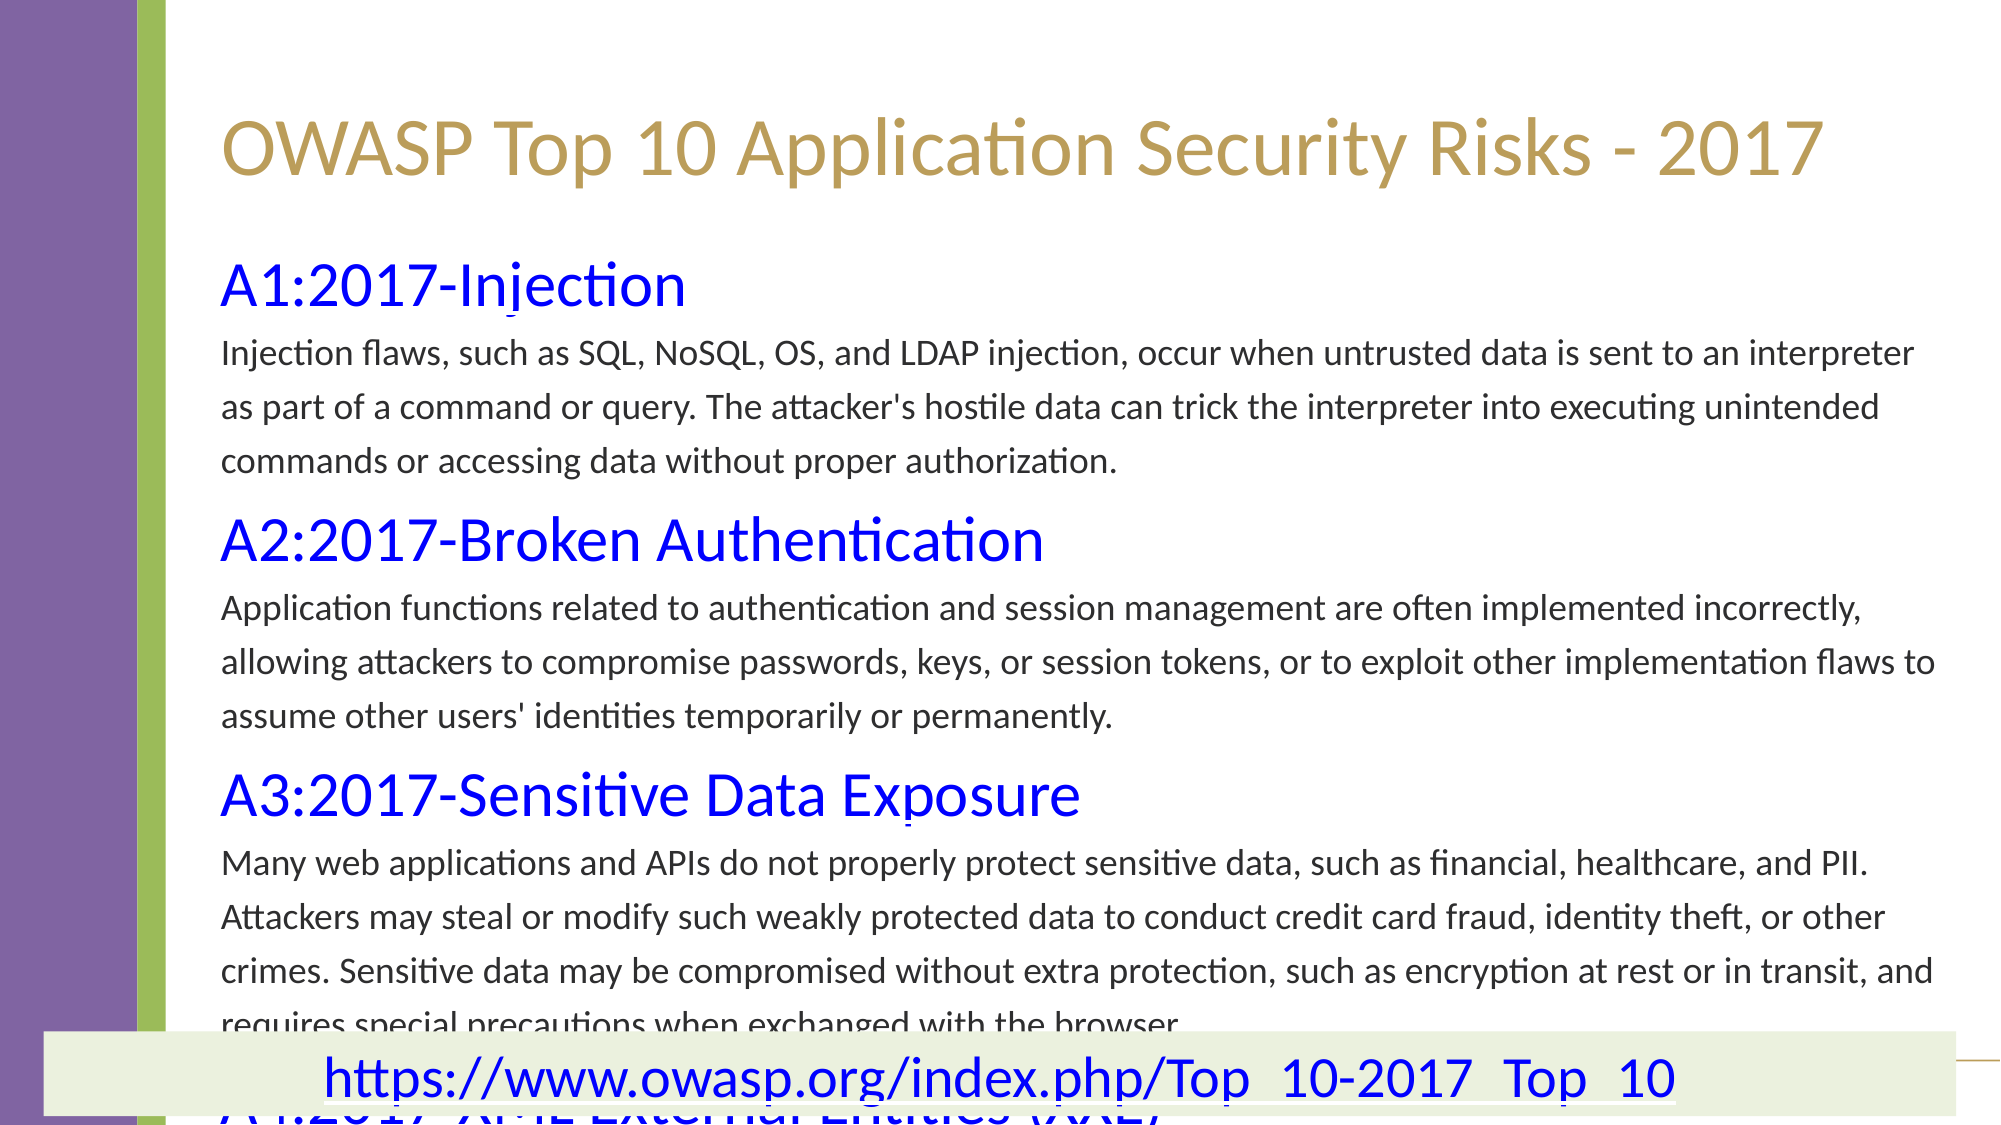

OWASP Top 10 Application Security Risks - 2017
A1:2017-Injection
Injection flaws, such as SQL, NoSQL, OS, and LDAP injection, occur when untrusted data is sent to an interpreter as part of a command or query. The attacker's hostile data can trick the interpreter into executing unintended commands or accessing data without proper authorization.
A2:2017-Broken Authentication
Application functions related to authentication and session management are often implemented incorrectly, allowing attackers to compromise passwords, keys, or session tokens, or to exploit other implementation flaws to assume other users' identities temporarily or permanently.
A3:2017-Sensitive Data Exposure
Many web applications and APIs do not properly protect sensitive data, such as financial, healthcare, and PII. Attackers may steal or modify such weakly protected data to conduct credit card fraud, identity theft, or other crimes. Sensitive data may be compromised without extra protection, such as encryption at rest or in transit, and requires special precautions when exchanged with the browser.
A4:2017-XML External Entities (XXE)
Many older or poorly configured XML processors evaluate external entity references within XML documents. External entities can be used to disclose internal files using the file URI handler, internal file shares, internal port scanning, remote code execution, and denial of service attacks.
A5:2017-Broken Access Control
Restrictions on what authenticated users are allowed to do are often not properly enforced. Attackers can exploit these flaws to access unauthorized functionality and/or data, such as access other users' accounts, view sensitive files, modify other users' data, change access rights, etc.

https://www.owasp.org/index.php/Top_10-2017_Top_10